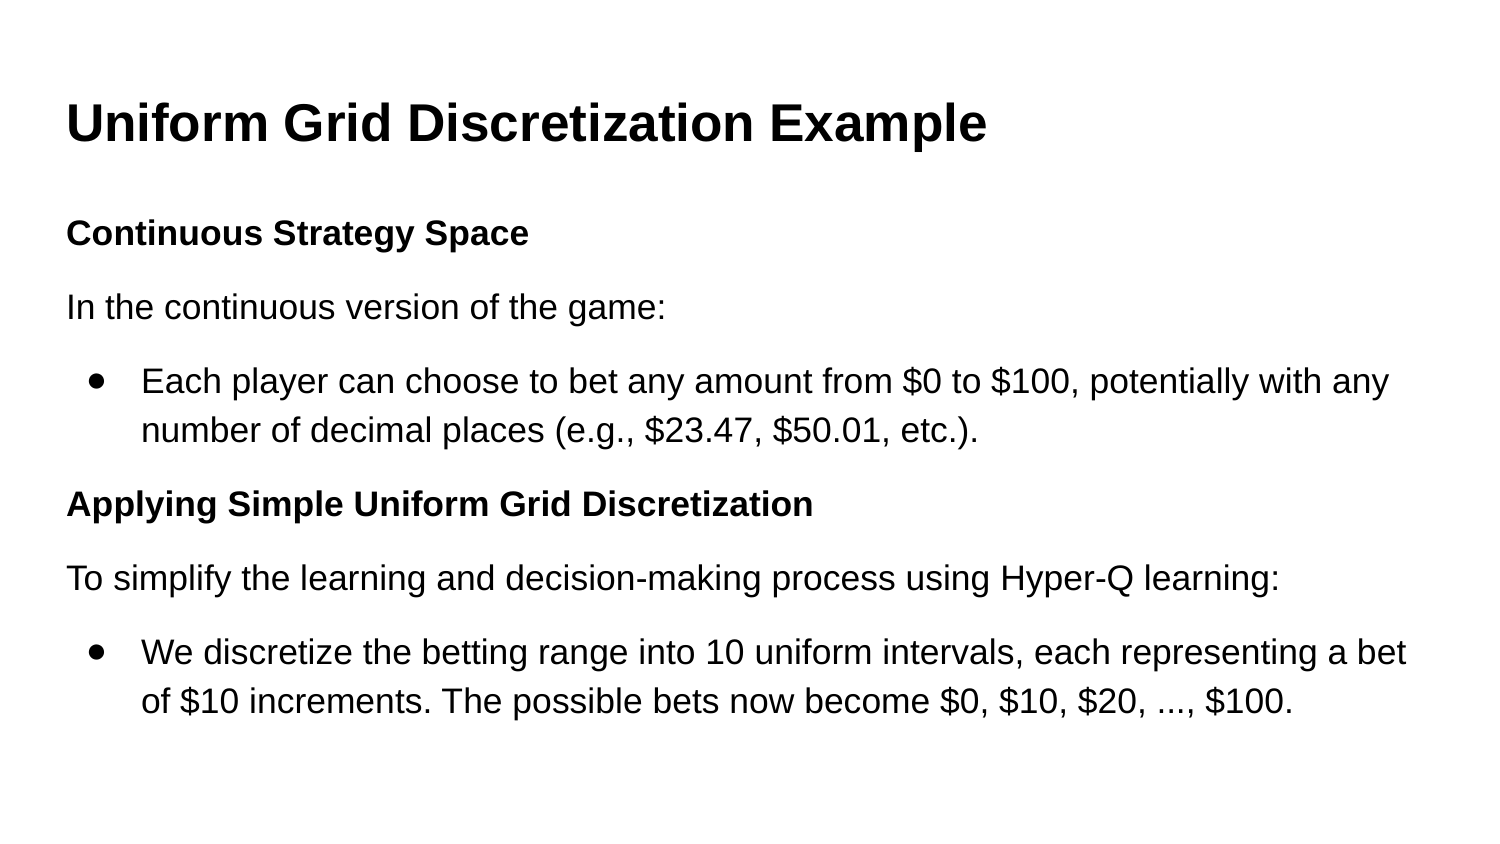

# Uniform Grid Discretization Example
Continuous Strategy Space
In the continuous version of the game:
Each player can choose to bet any amount from $0 to $100, potentially with any number of decimal places (e.g., $23.47, $50.01, etc.).
Applying Simple Uniform Grid Discretization
To simplify the learning and decision-making process using Hyper-Q learning:
We discretize the betting range into 10 uniform intervals, each representing a bet of $10 increments. The possible bets now become $0, $10, $20, ..., $100.